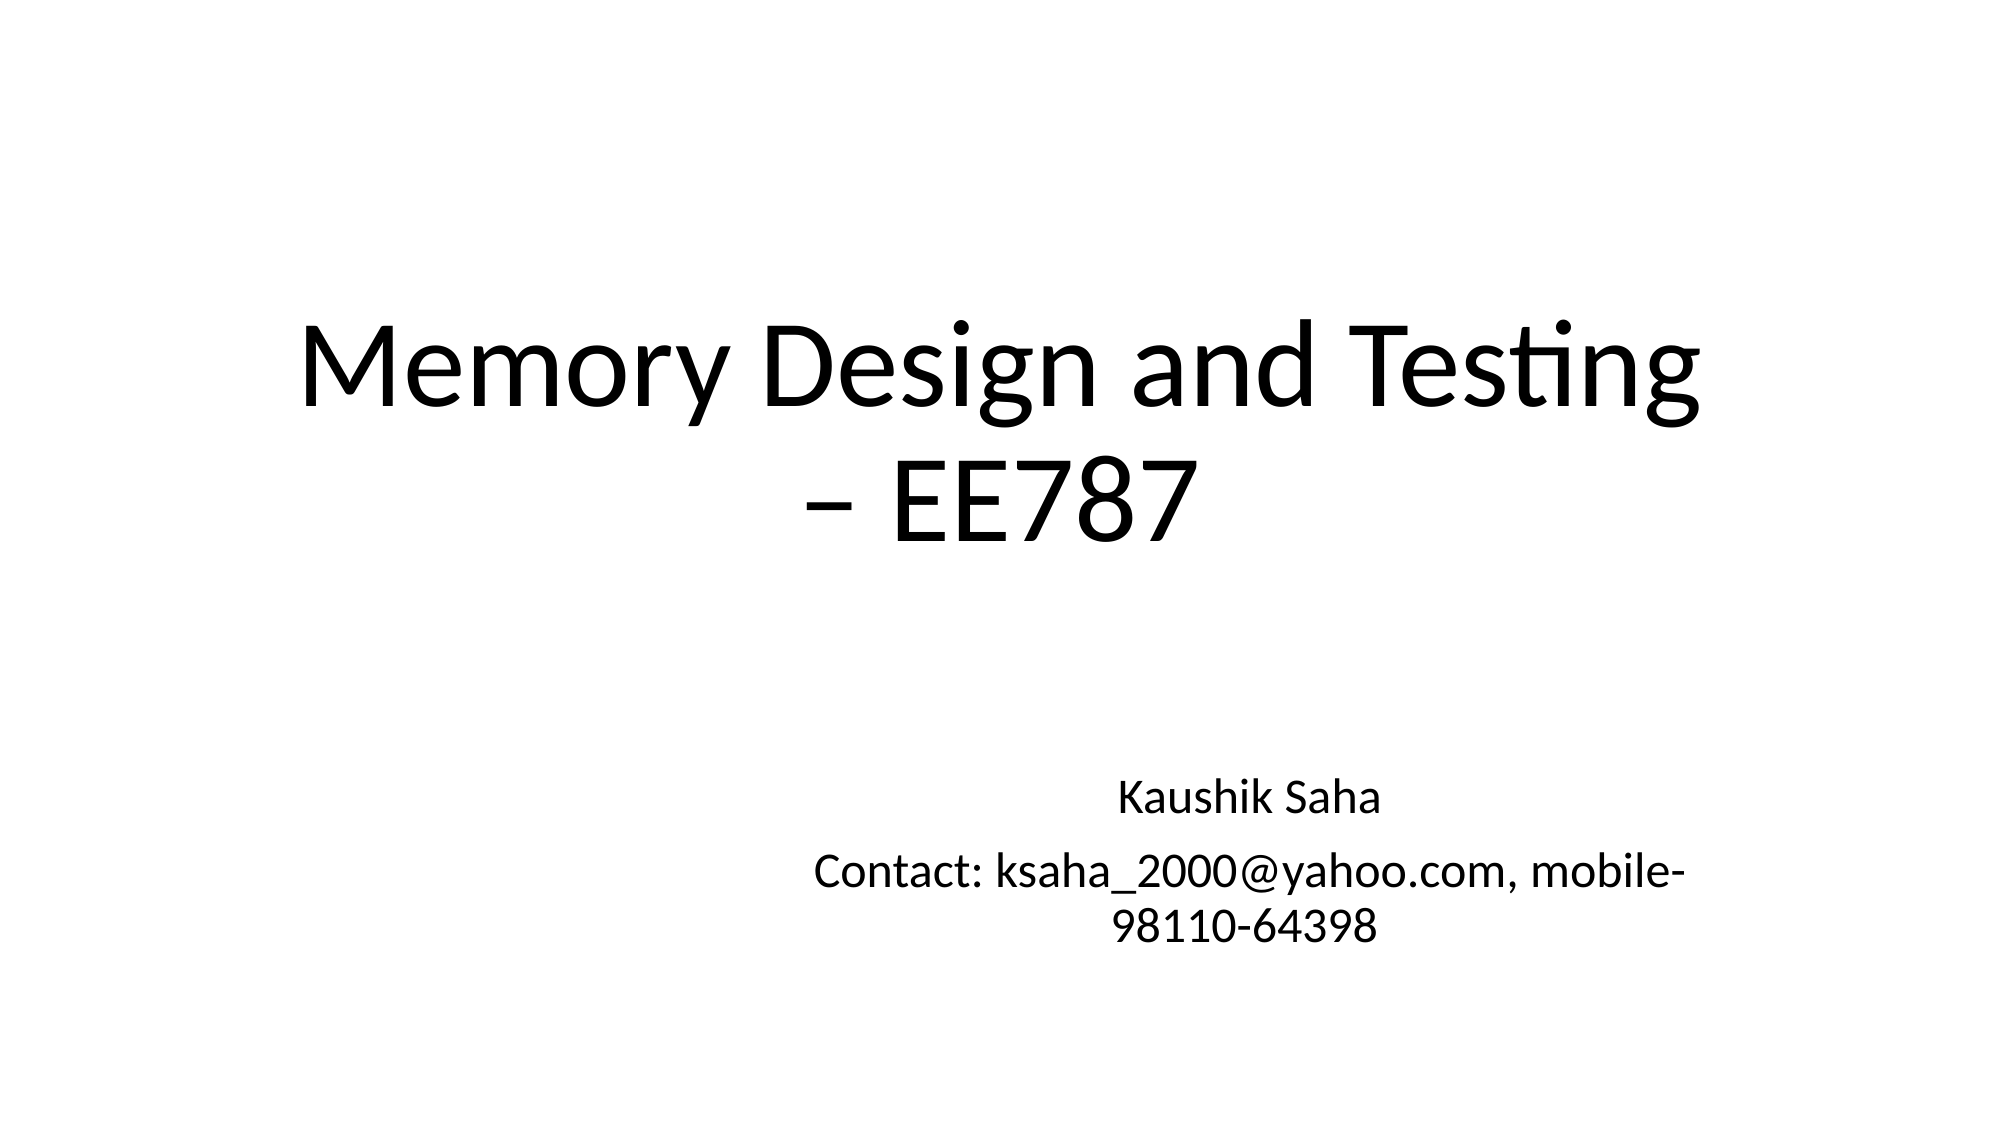

# Memory Design and Testing – EE787
Kaushik Saha
Contact: ksaha_2000@yahoo.com, mobile-98110-64398